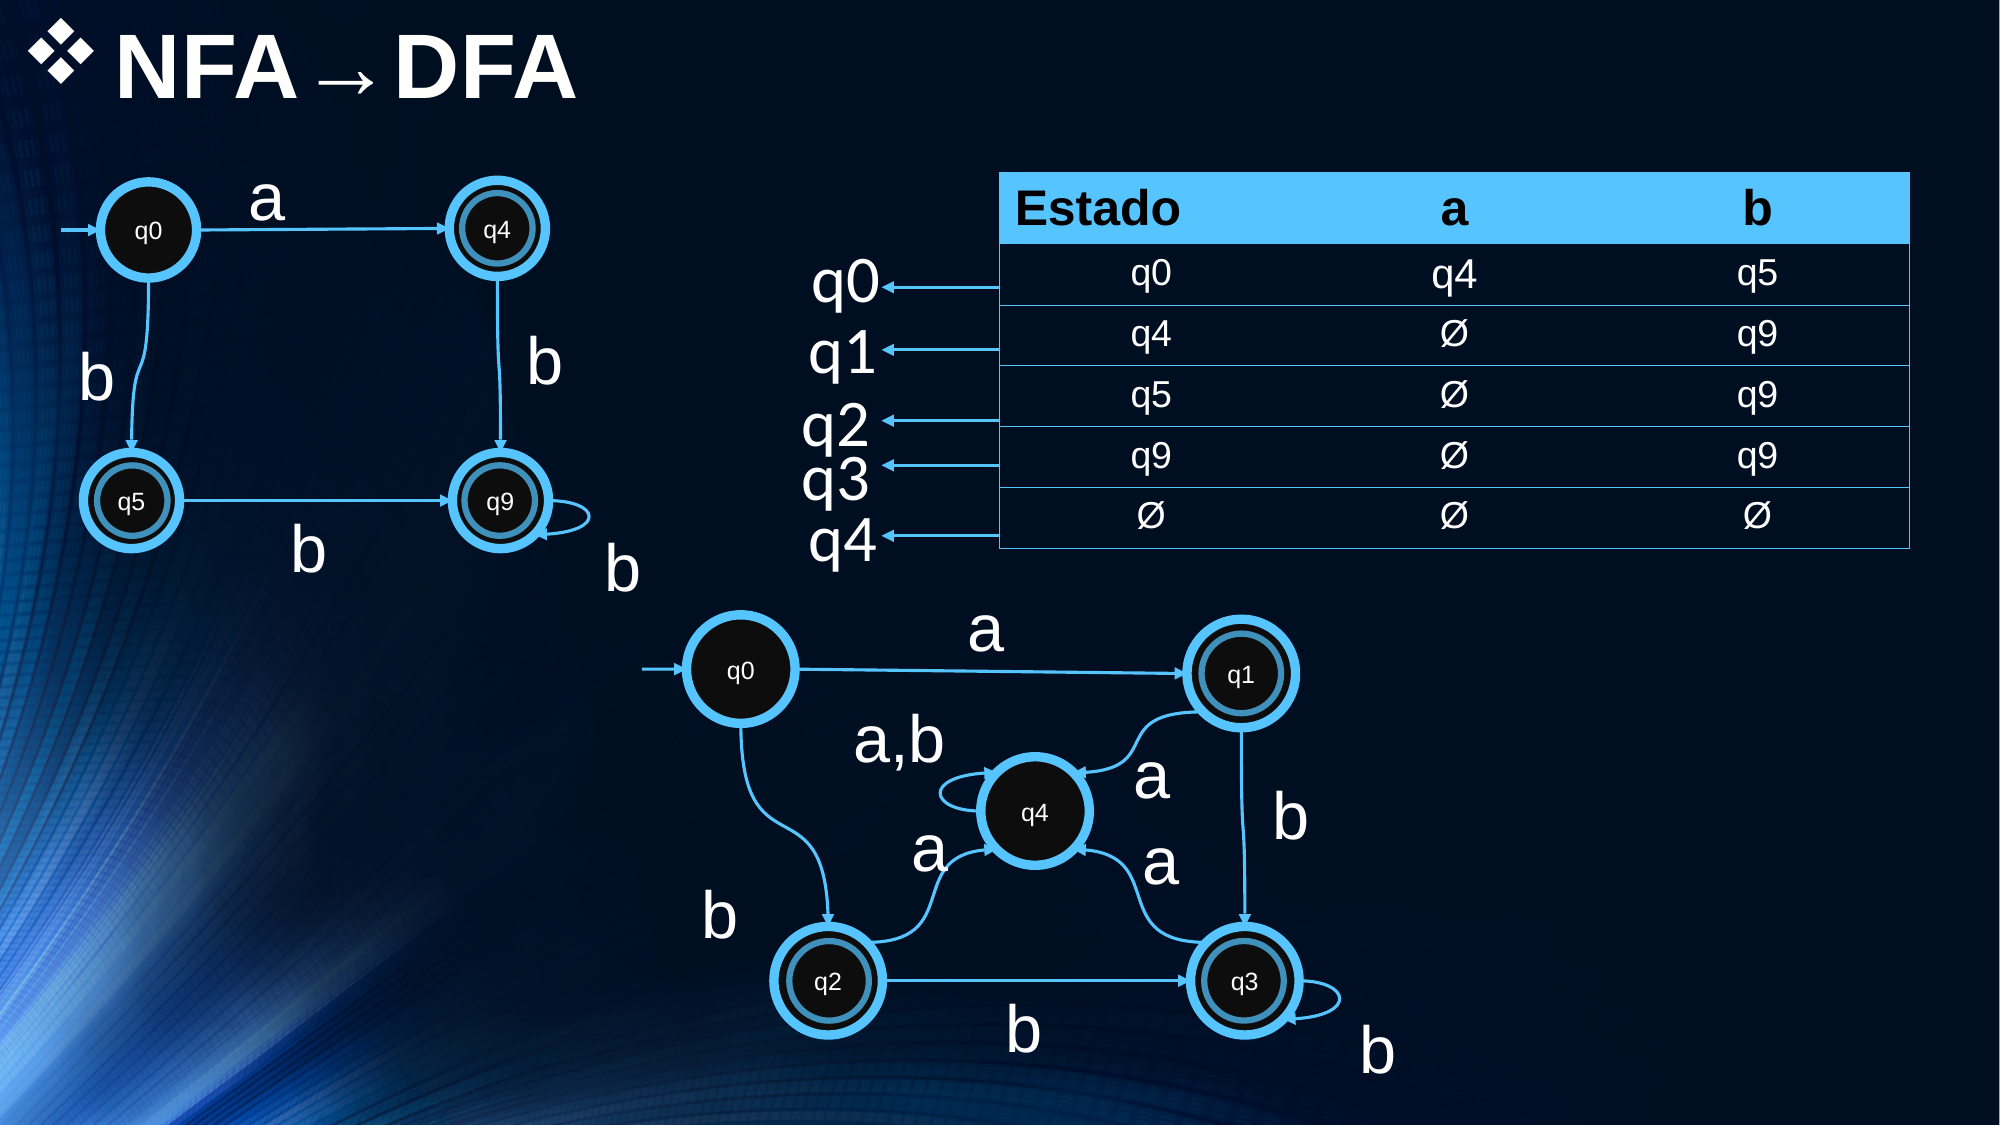

# NFA→DFA
a
| Estado | a | b |
| --- | --- | --- |
| q0 | q4 | q5 |
| q4 | Ø | q9 |
| q5 | Ø | q9 |
| q9 | Ø | q9 |
| Ø | Ø | Ø |
q4
q0

q0
q1
b
b
q2
q3
q5
q9

q4
b
b
a
q0
q1

a,b
a
q4
b
a
a
b
q2
q3

b
b